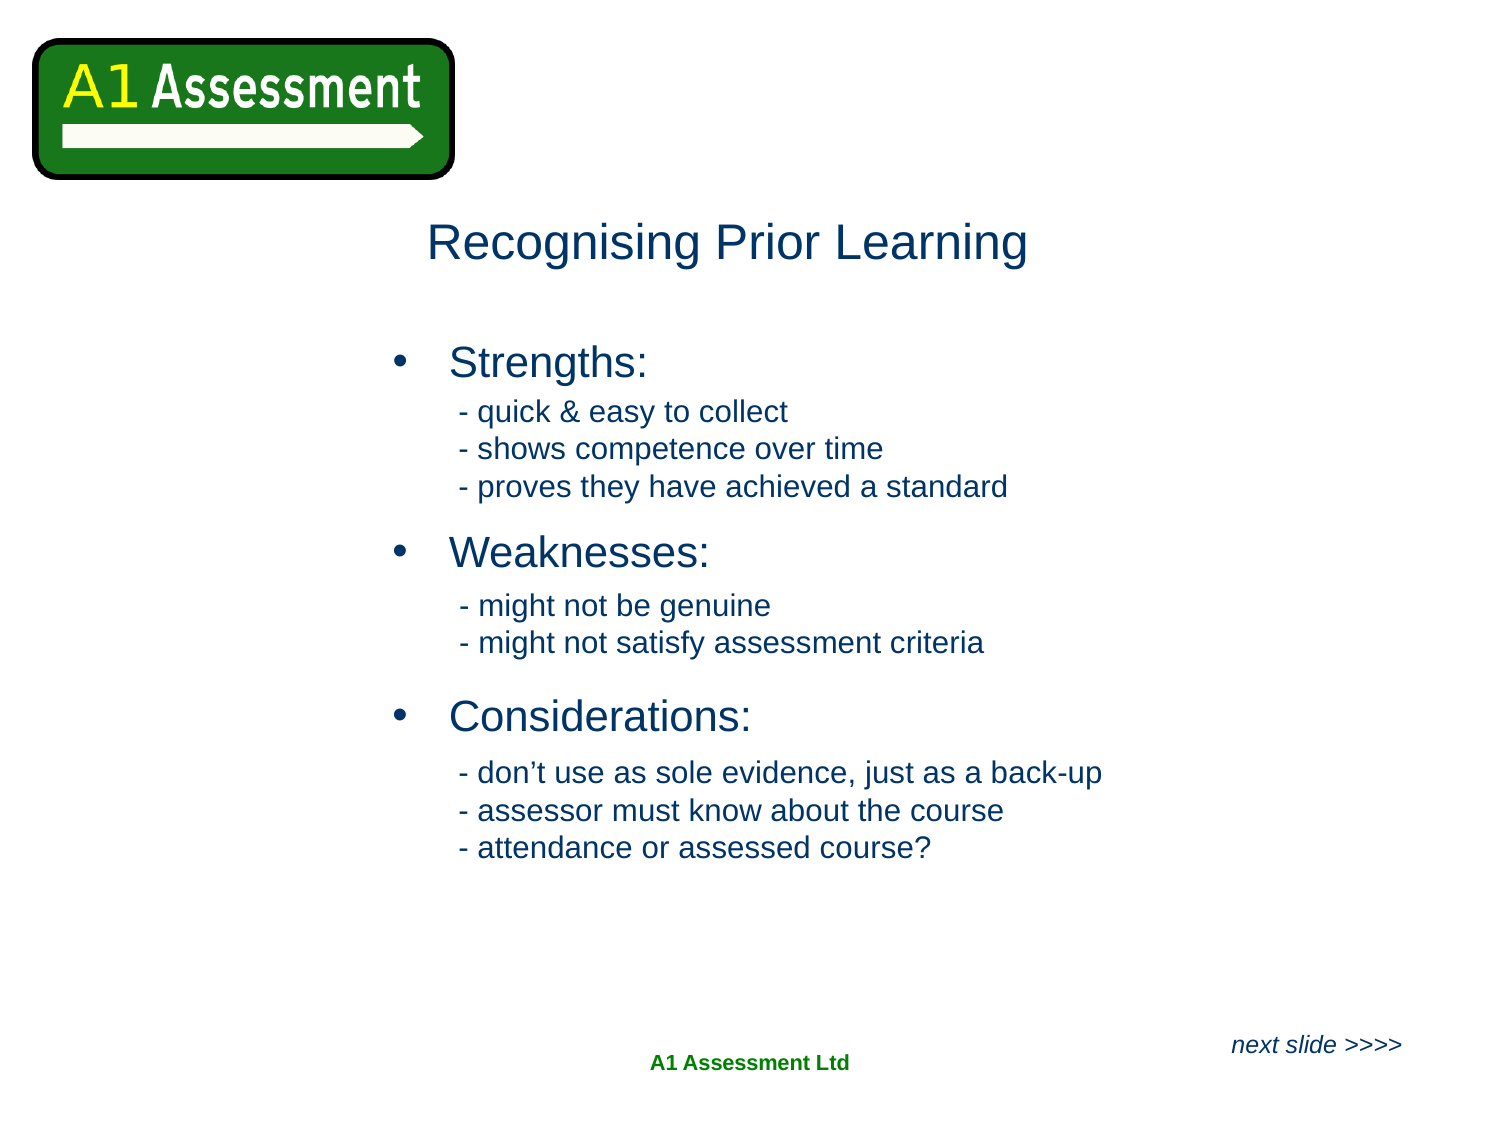

Recognising Prior Learning
Strengths:
- quick & easy to collect
- shows competence over time
- proves they have achieved a standard
Weaknesses:
- might not be genuine
- might not satisfy assessment criteria
Considerations:
- don’t use as sole evidence, just as a back-up
- assessor must know about the course
- attendance or assessed course?
next slide >>>>
A1 Assessment Ltd